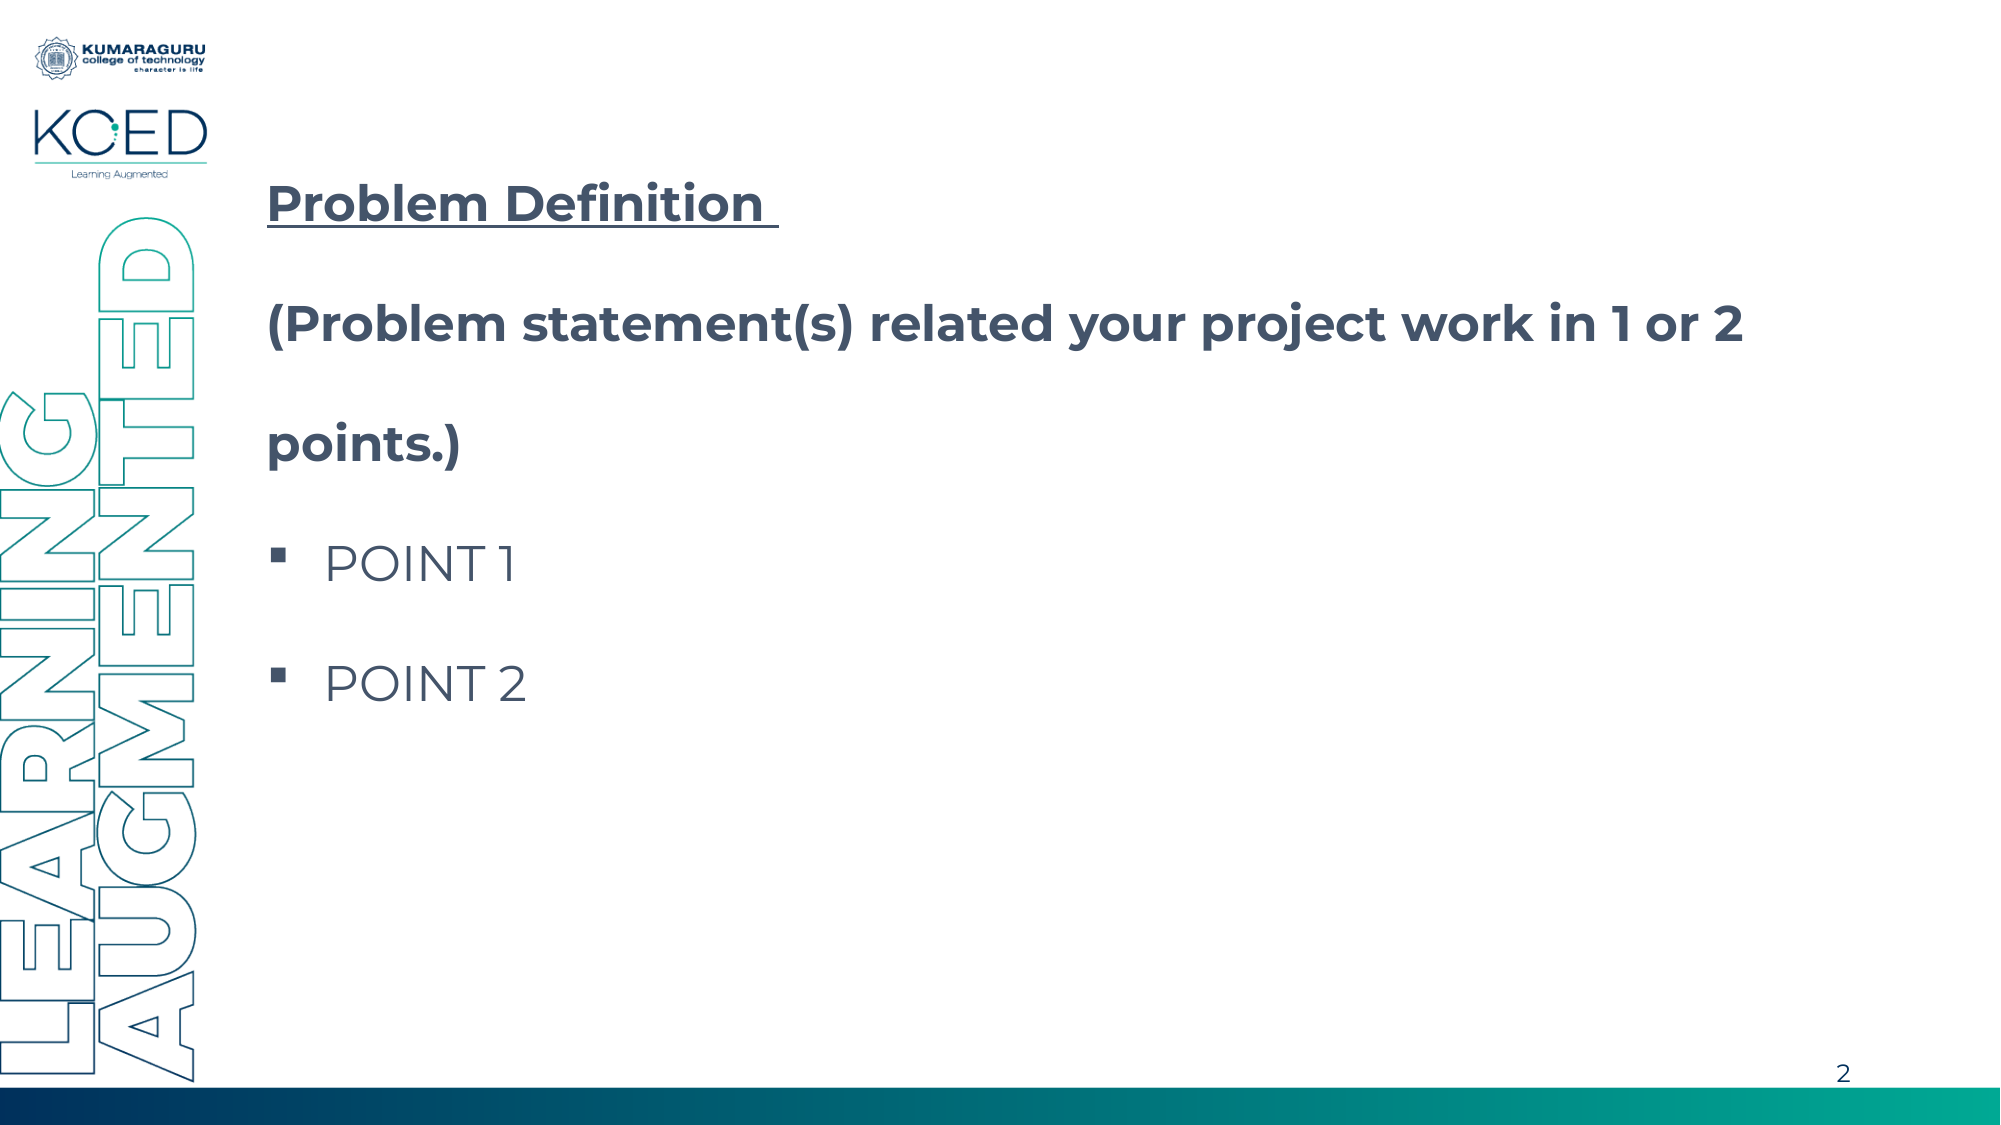

Problem Definition
(Problem statement(s) related your project work in 1 or 2 points.)
POINT 1
POINT 2

2